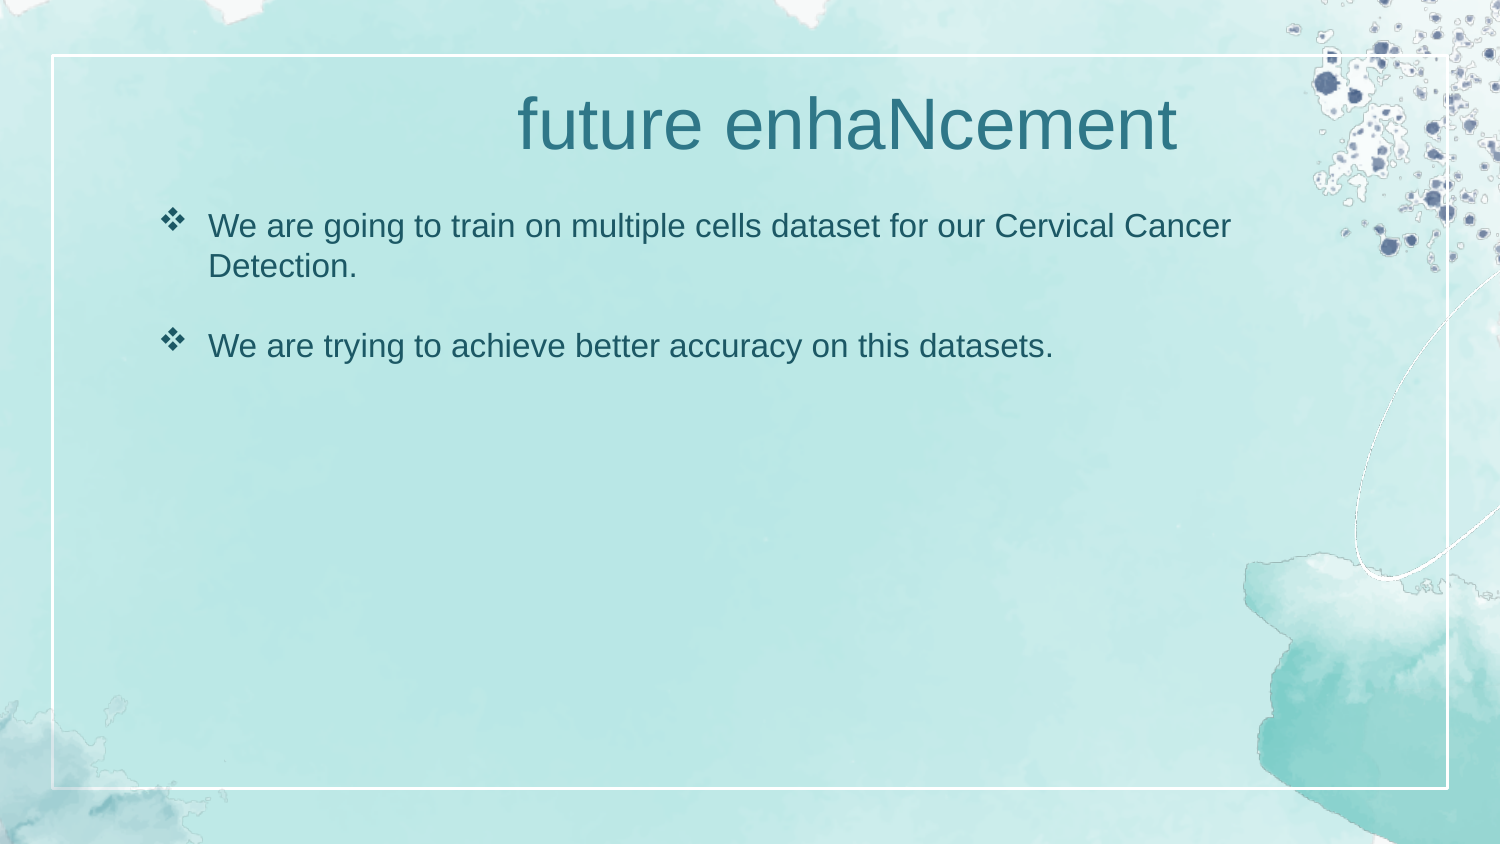

# future enhaNcement
We are going to train on multiple cells dataset for our Cervical Cancer Detection.

We are trying to achieve better accuracy on this datasets.